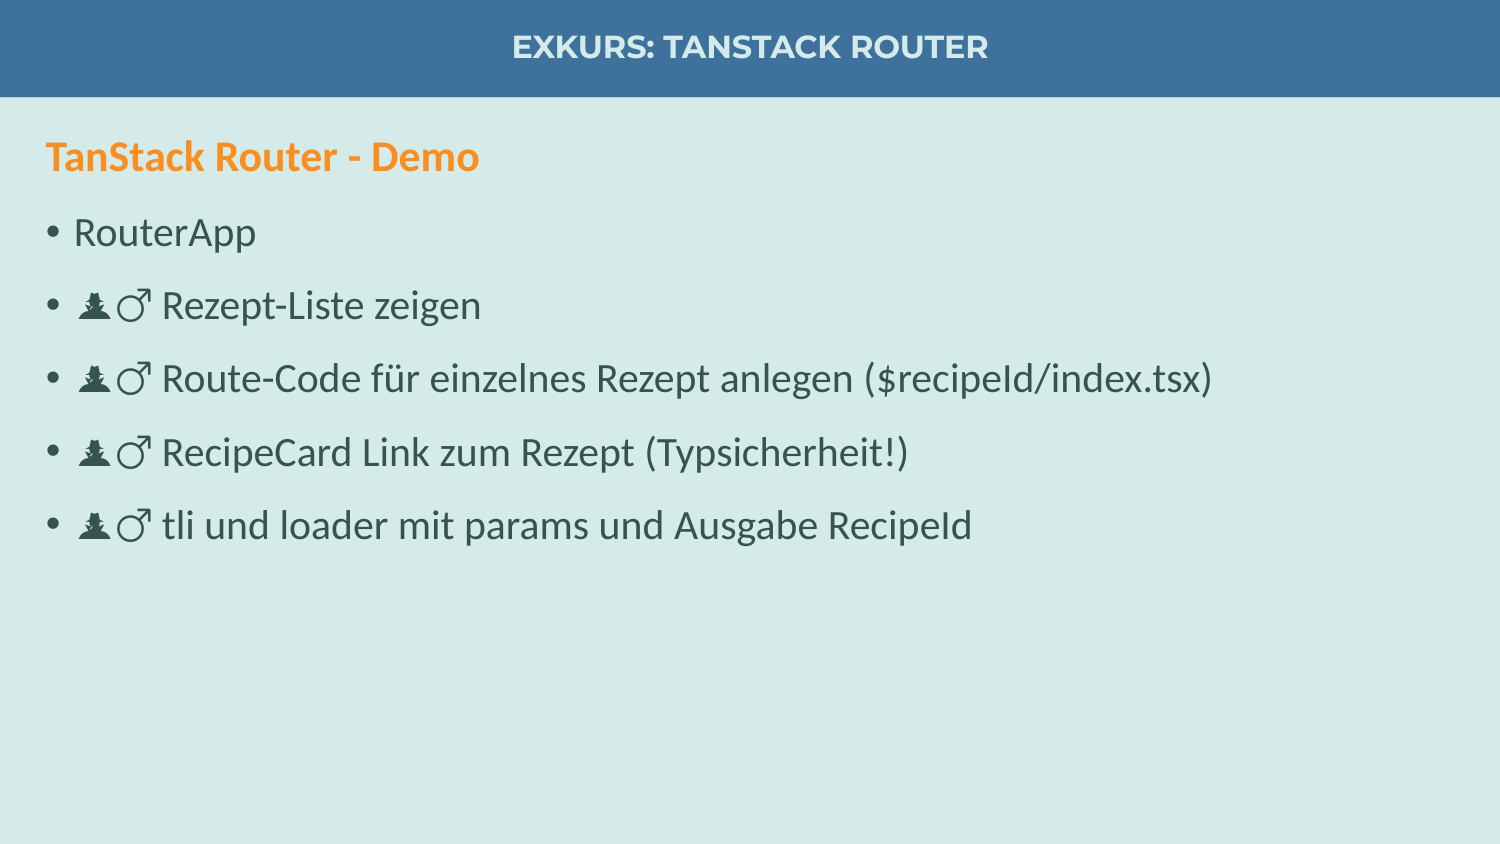

# Exkurs: TanStack Router
TanStack Router - Demo
RouterApp
🕵️‍♂️ Rezept-Liste zeigen
🕵️‍♂️ Route-Code für einzelnes Rezept anlegen ($recipeId/index.tsx)
🕵️‍♂️ RecipeCard Link zum Rezept (Typsicherheit!)
🕵️‍♂️ tli und loader mit params und Ausgabe RecipeId